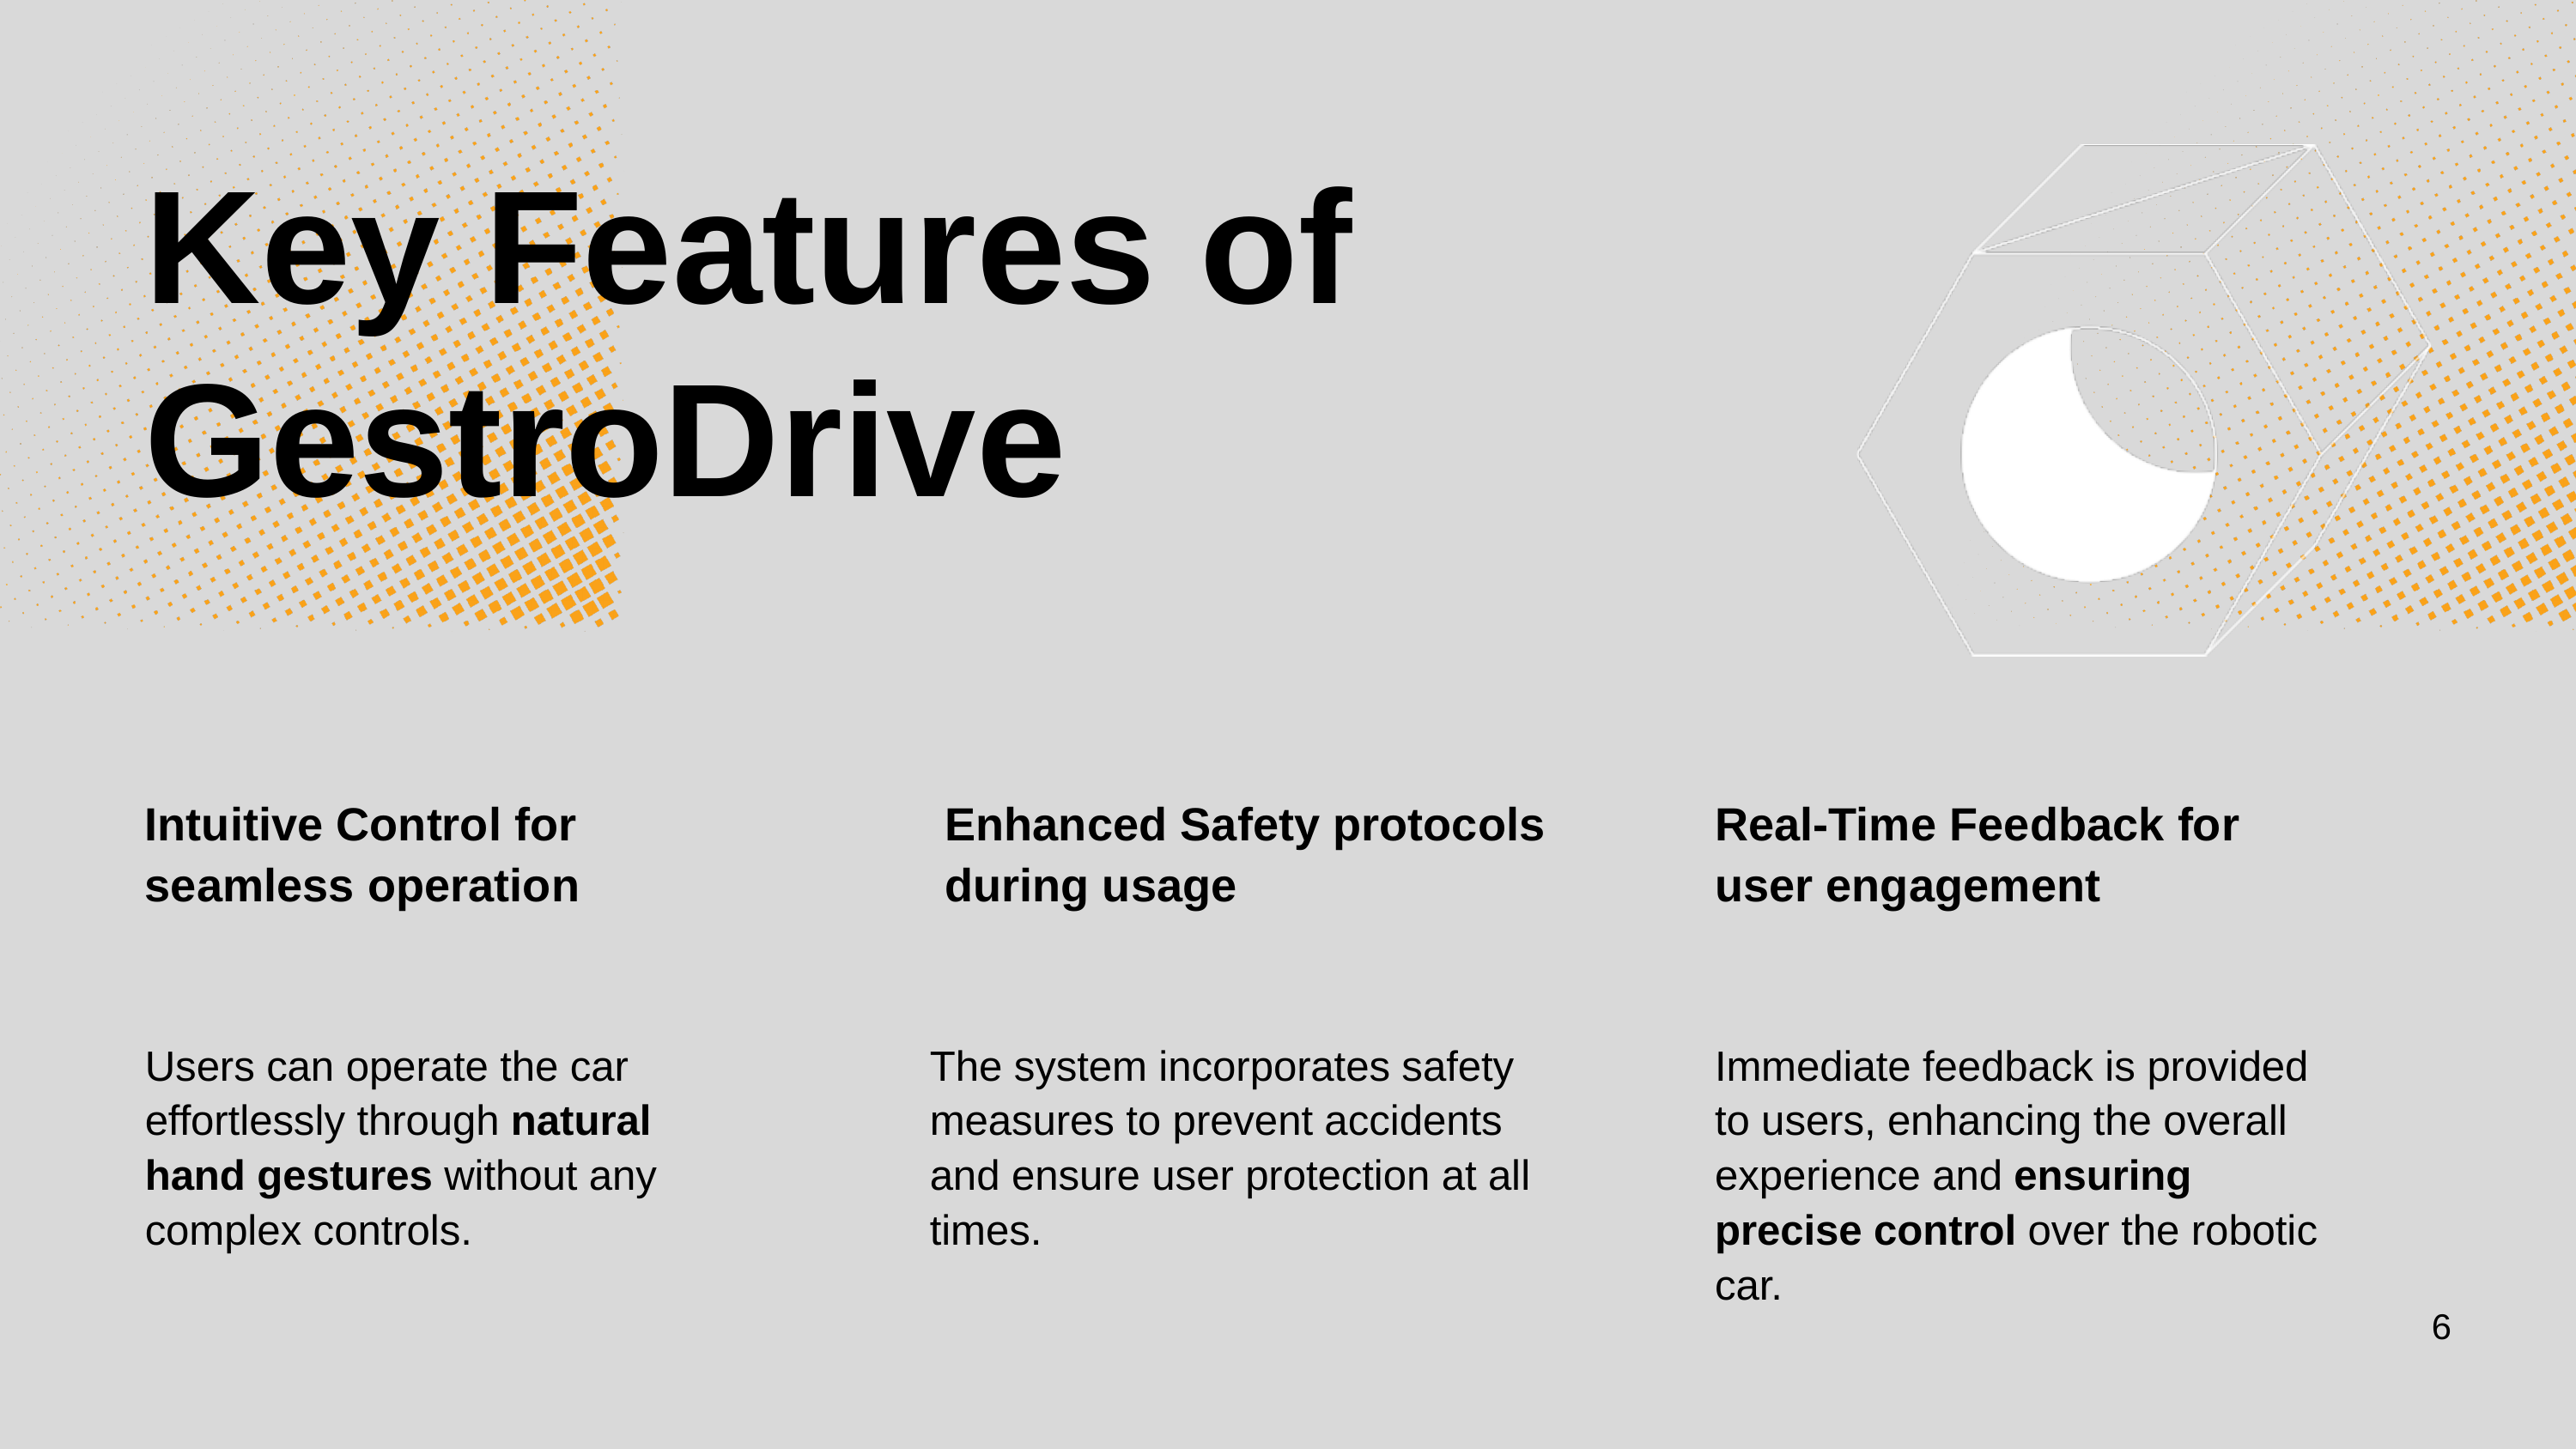

Key Features of GestroDrive

Intuitive Control for seamless operation
Enhanced Safety protocols during usage
Real-Time Feedback for user engagement
Users can operate the car effortlessly through natural hand gestures without any complex controls.
The system incorporates safety measures to prevent accidents and ensure user protection at all times.
Immediate feedback is provided to users, enhancing the overall experience and ensuring precise control over the robotic car.
6